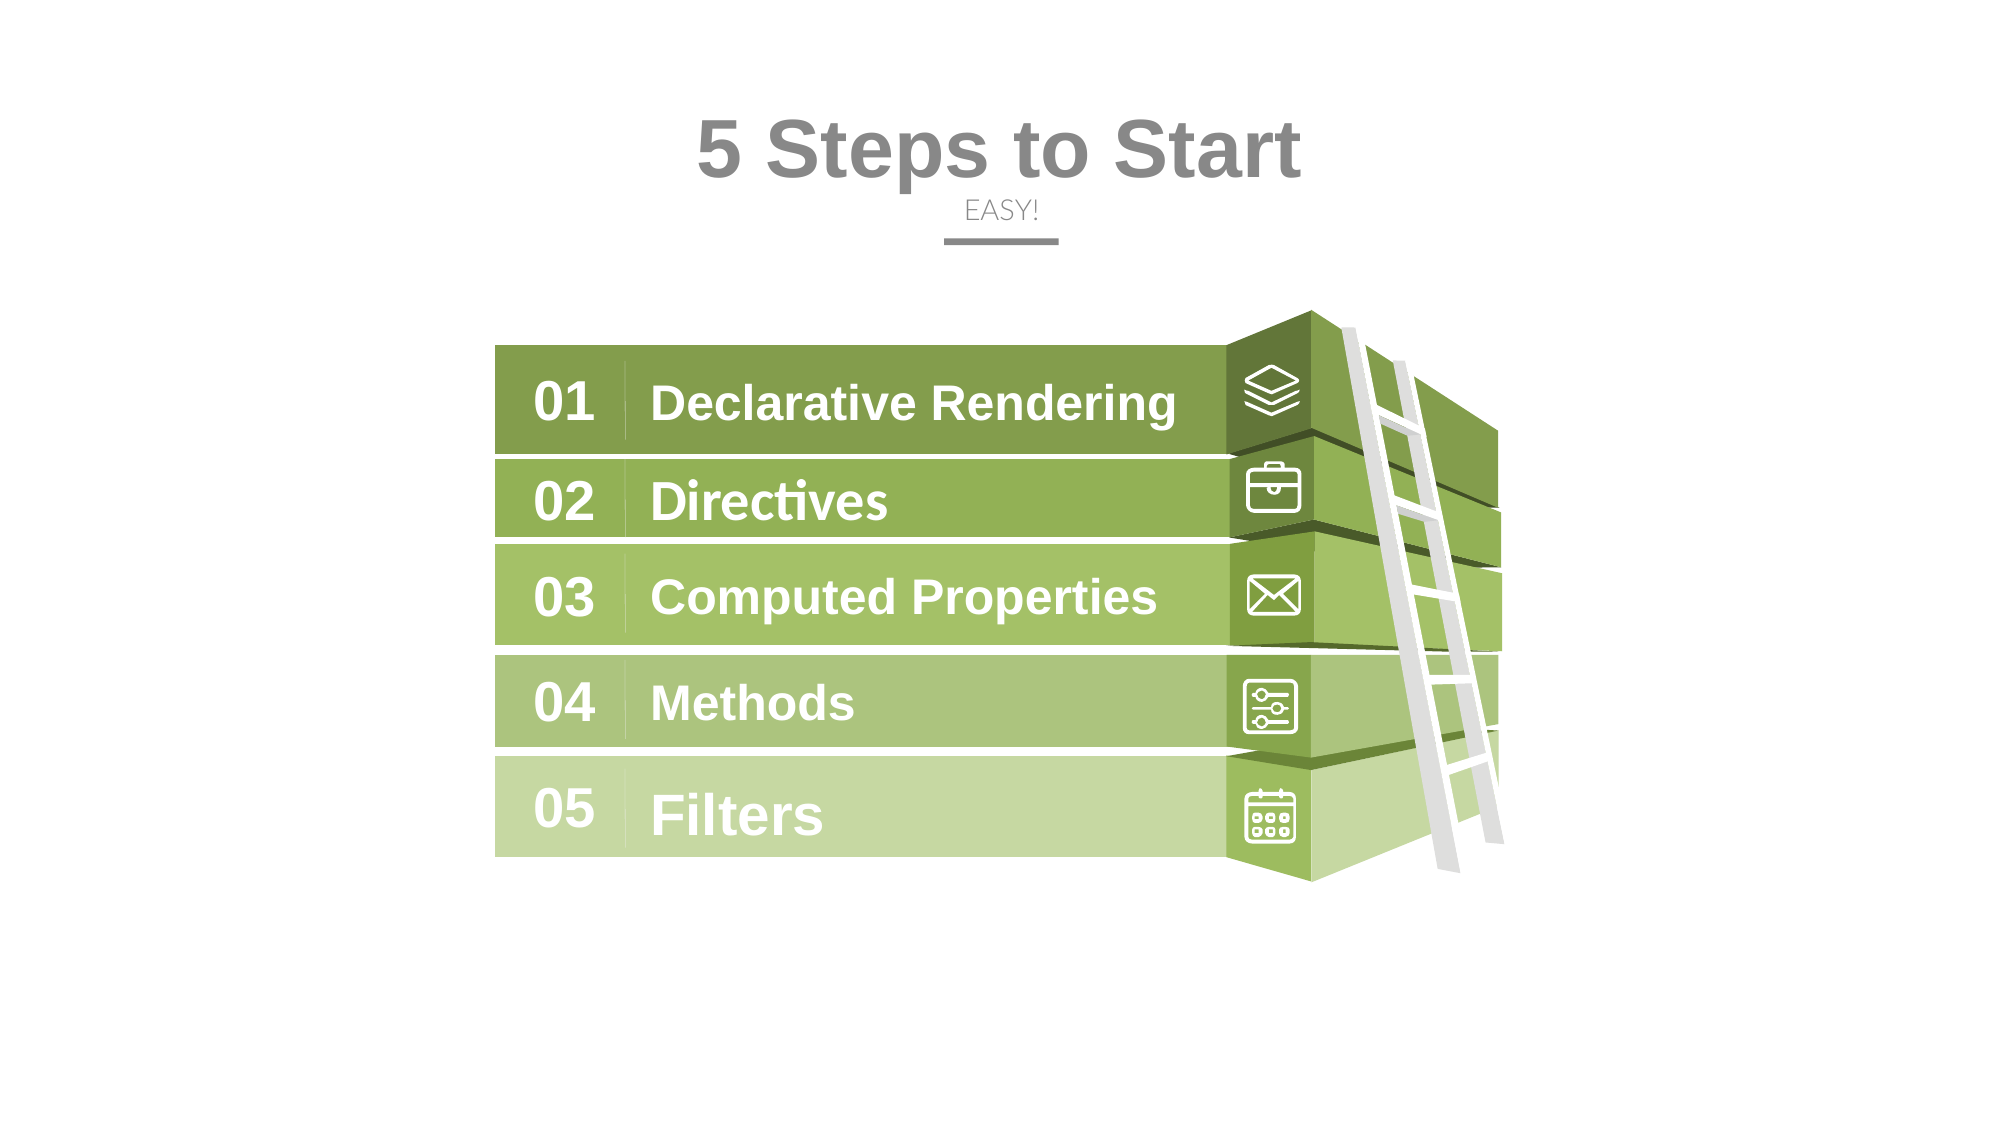

5 Steps to Start
EASY!

Declarative Rendering
01

Directives
02

Computed Properties
03

Methods
04

Filters
05